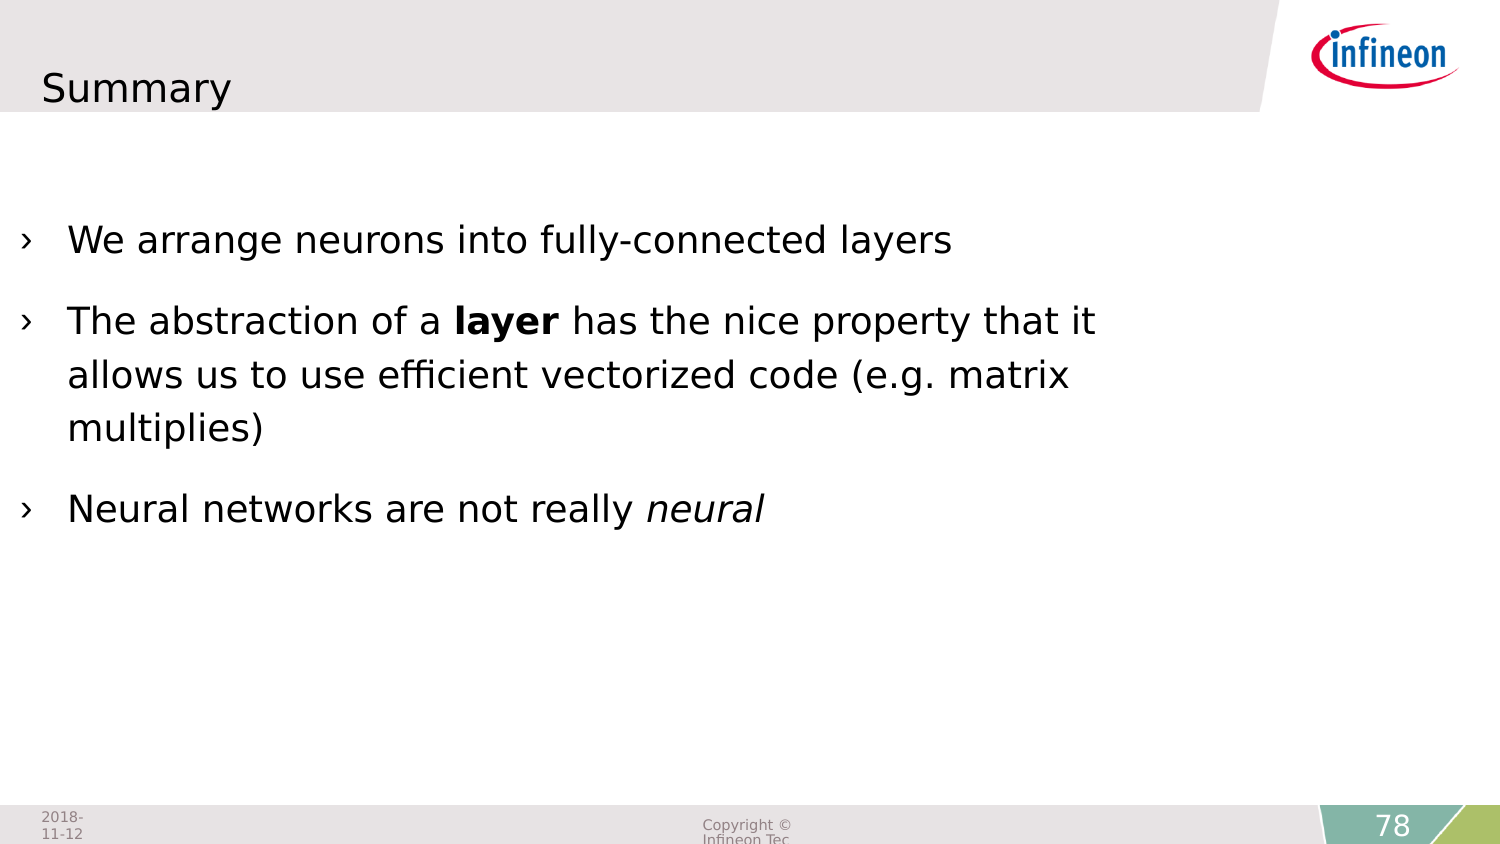

# Summary
We arrange neurons into fully-connected layers
The abstraction of a layer has the nice property that it  allows us to use efficient vectorized code (e.g. matrix  multiplies)
Neural networks are not really neural

2018-11-12
Copyright © Infineon Technologies AG 2018. All rights reserved.
78